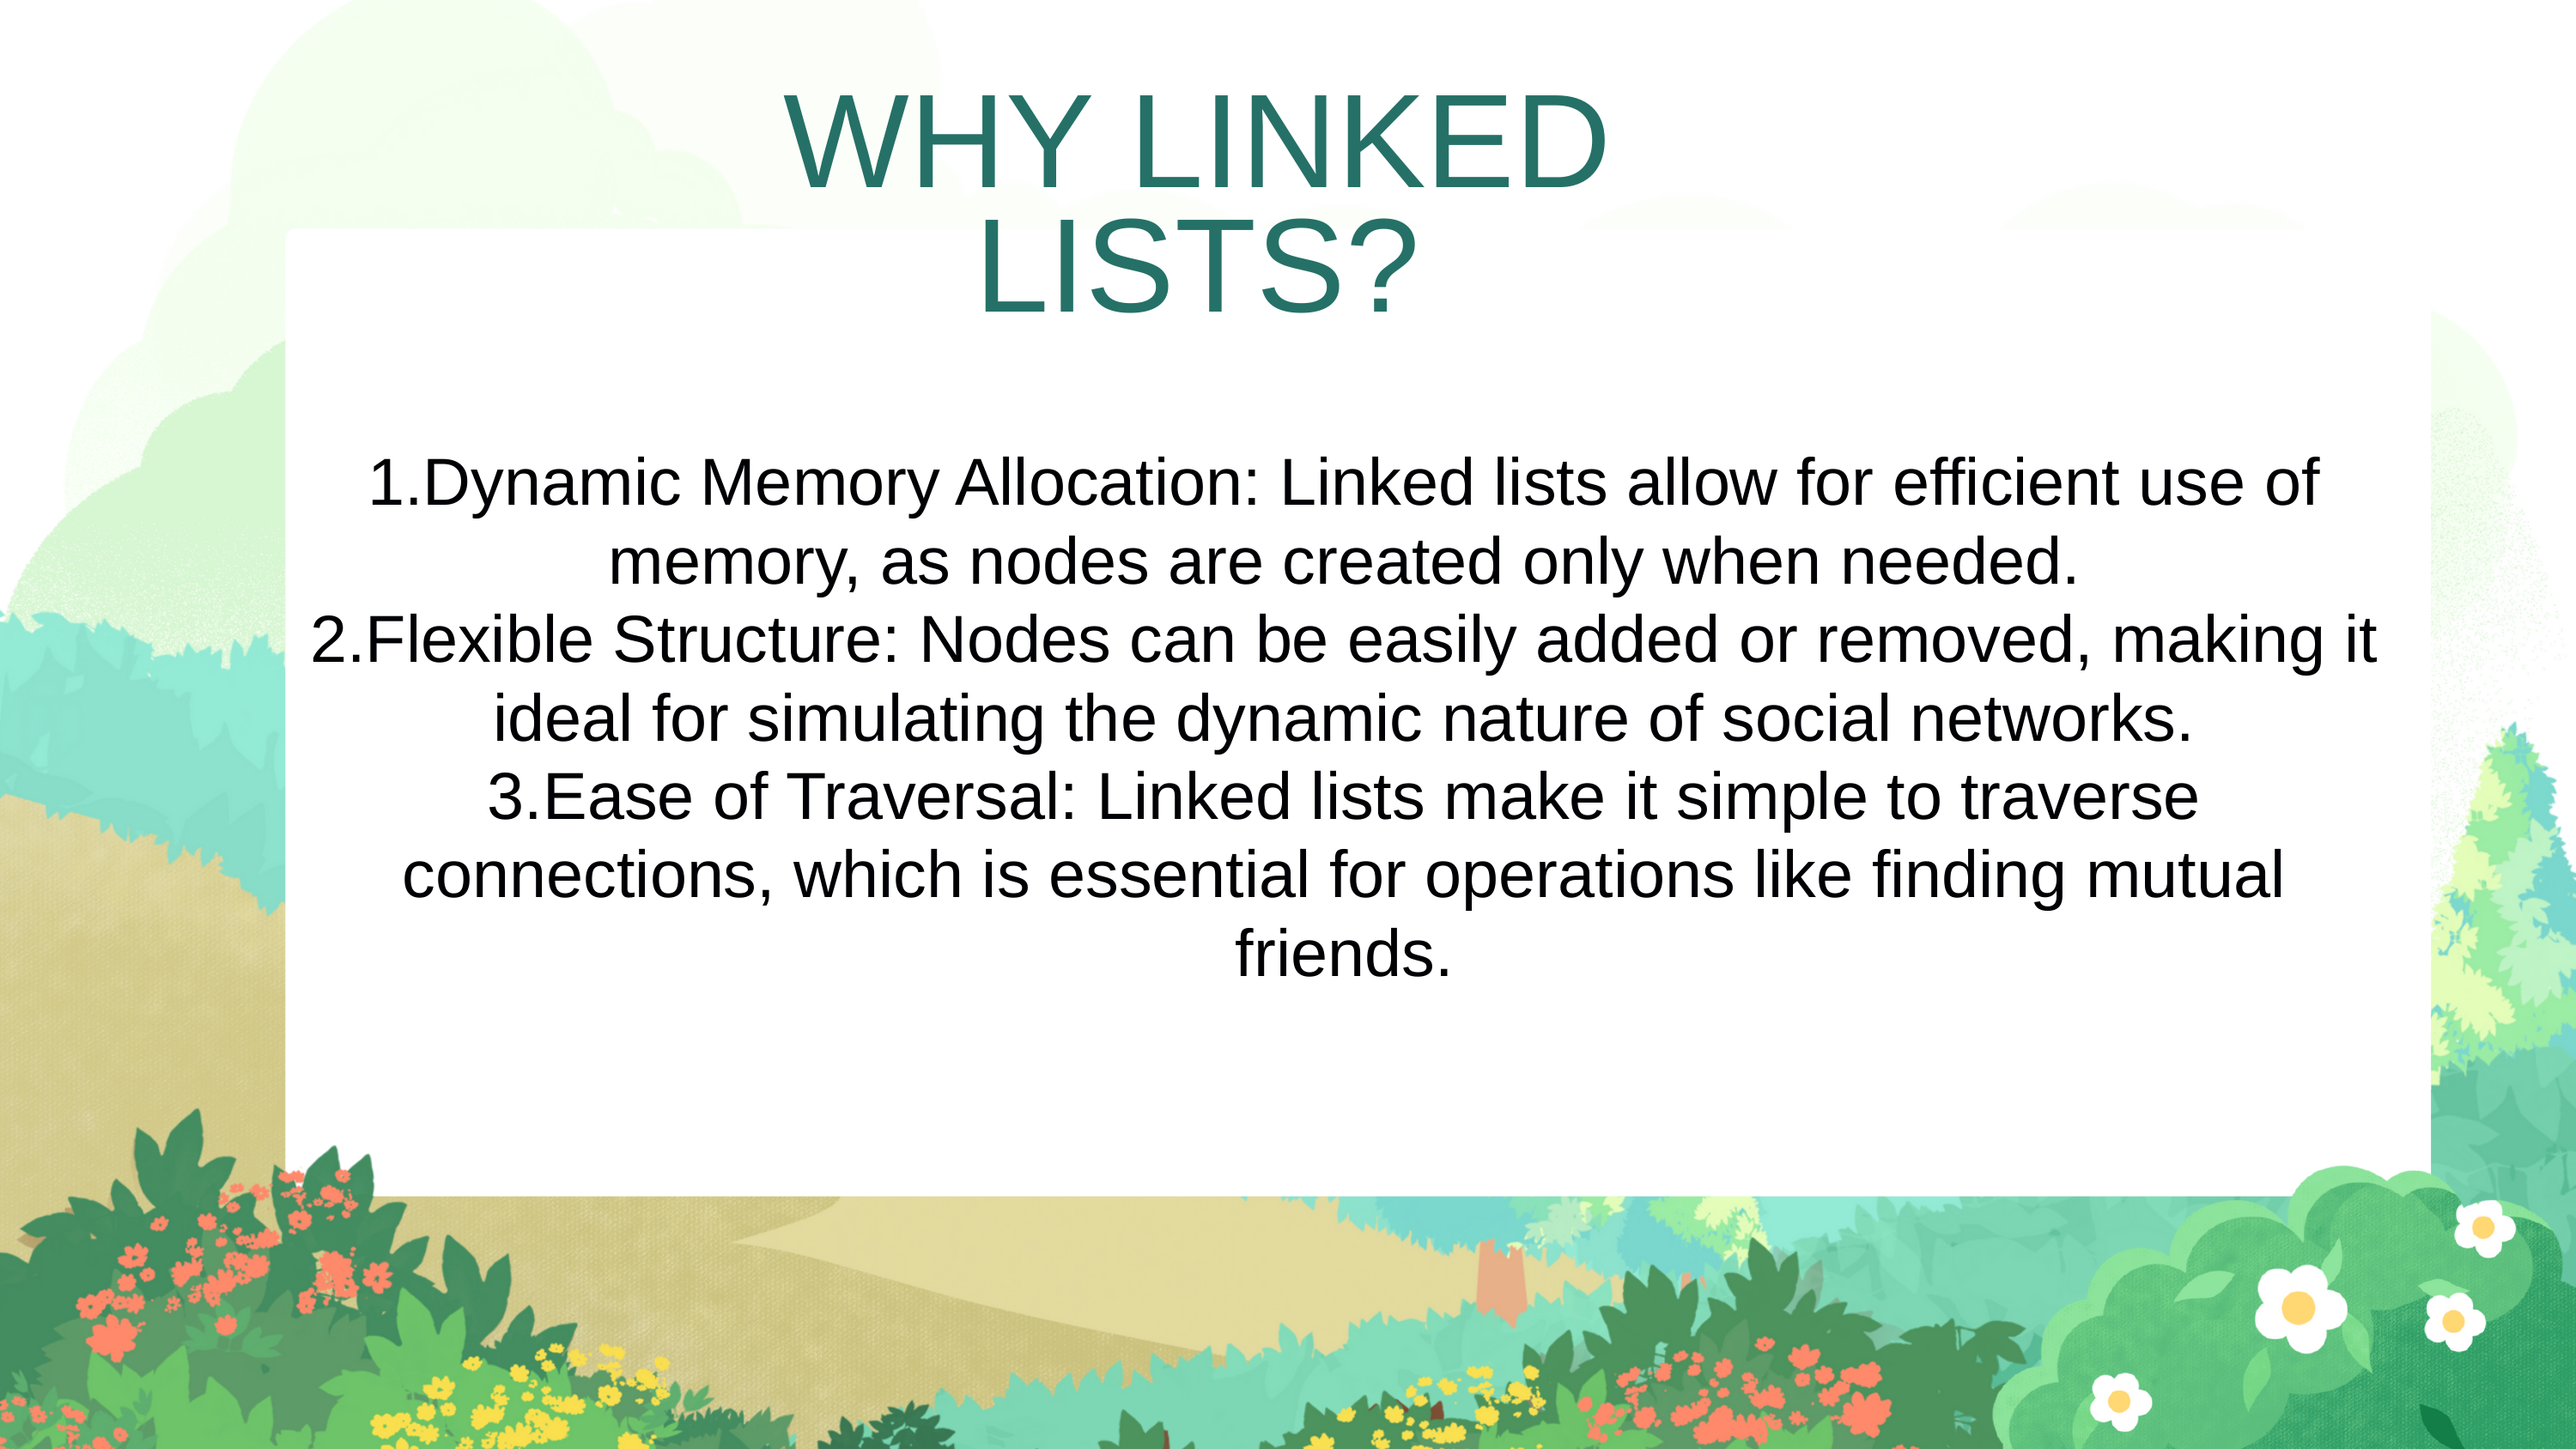

WHY LINKED LISTS?

1.Dynamic Memory Allocation: Linked lists allow for efficient use of memory, as nodes are created only when needed.
2.Flexible Structure: Nodes can be easily added or removed, making it ideal for simulating the dynamic nature of social networks.
3.Ease of Traversal: Linked lists make it simple to traverse connections, which is essential for operations like finding mutual friends.